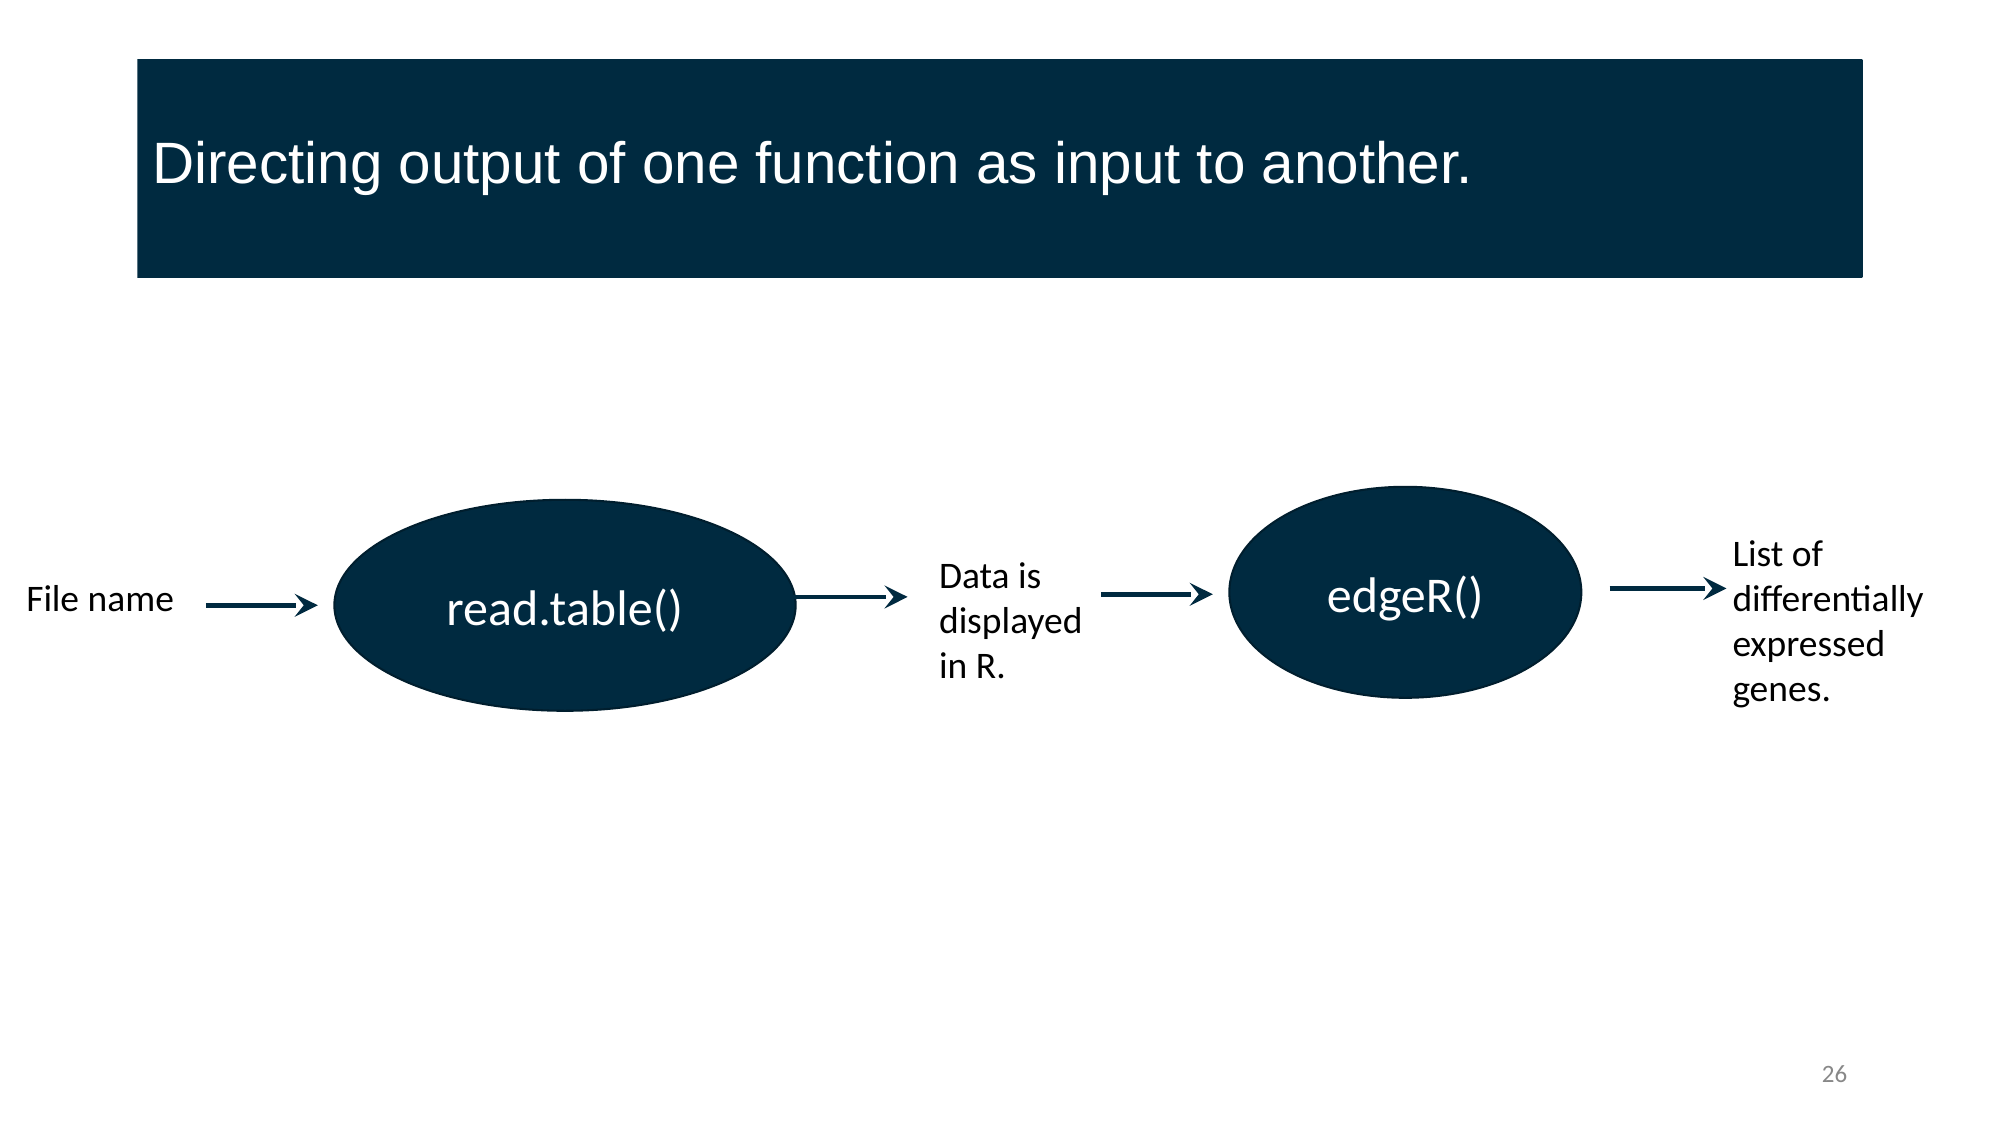

# Directing output of one function as input to another.
edgeR()
read.table()
List of differentially expressed genes.
Data is displayed in R.
File name
26